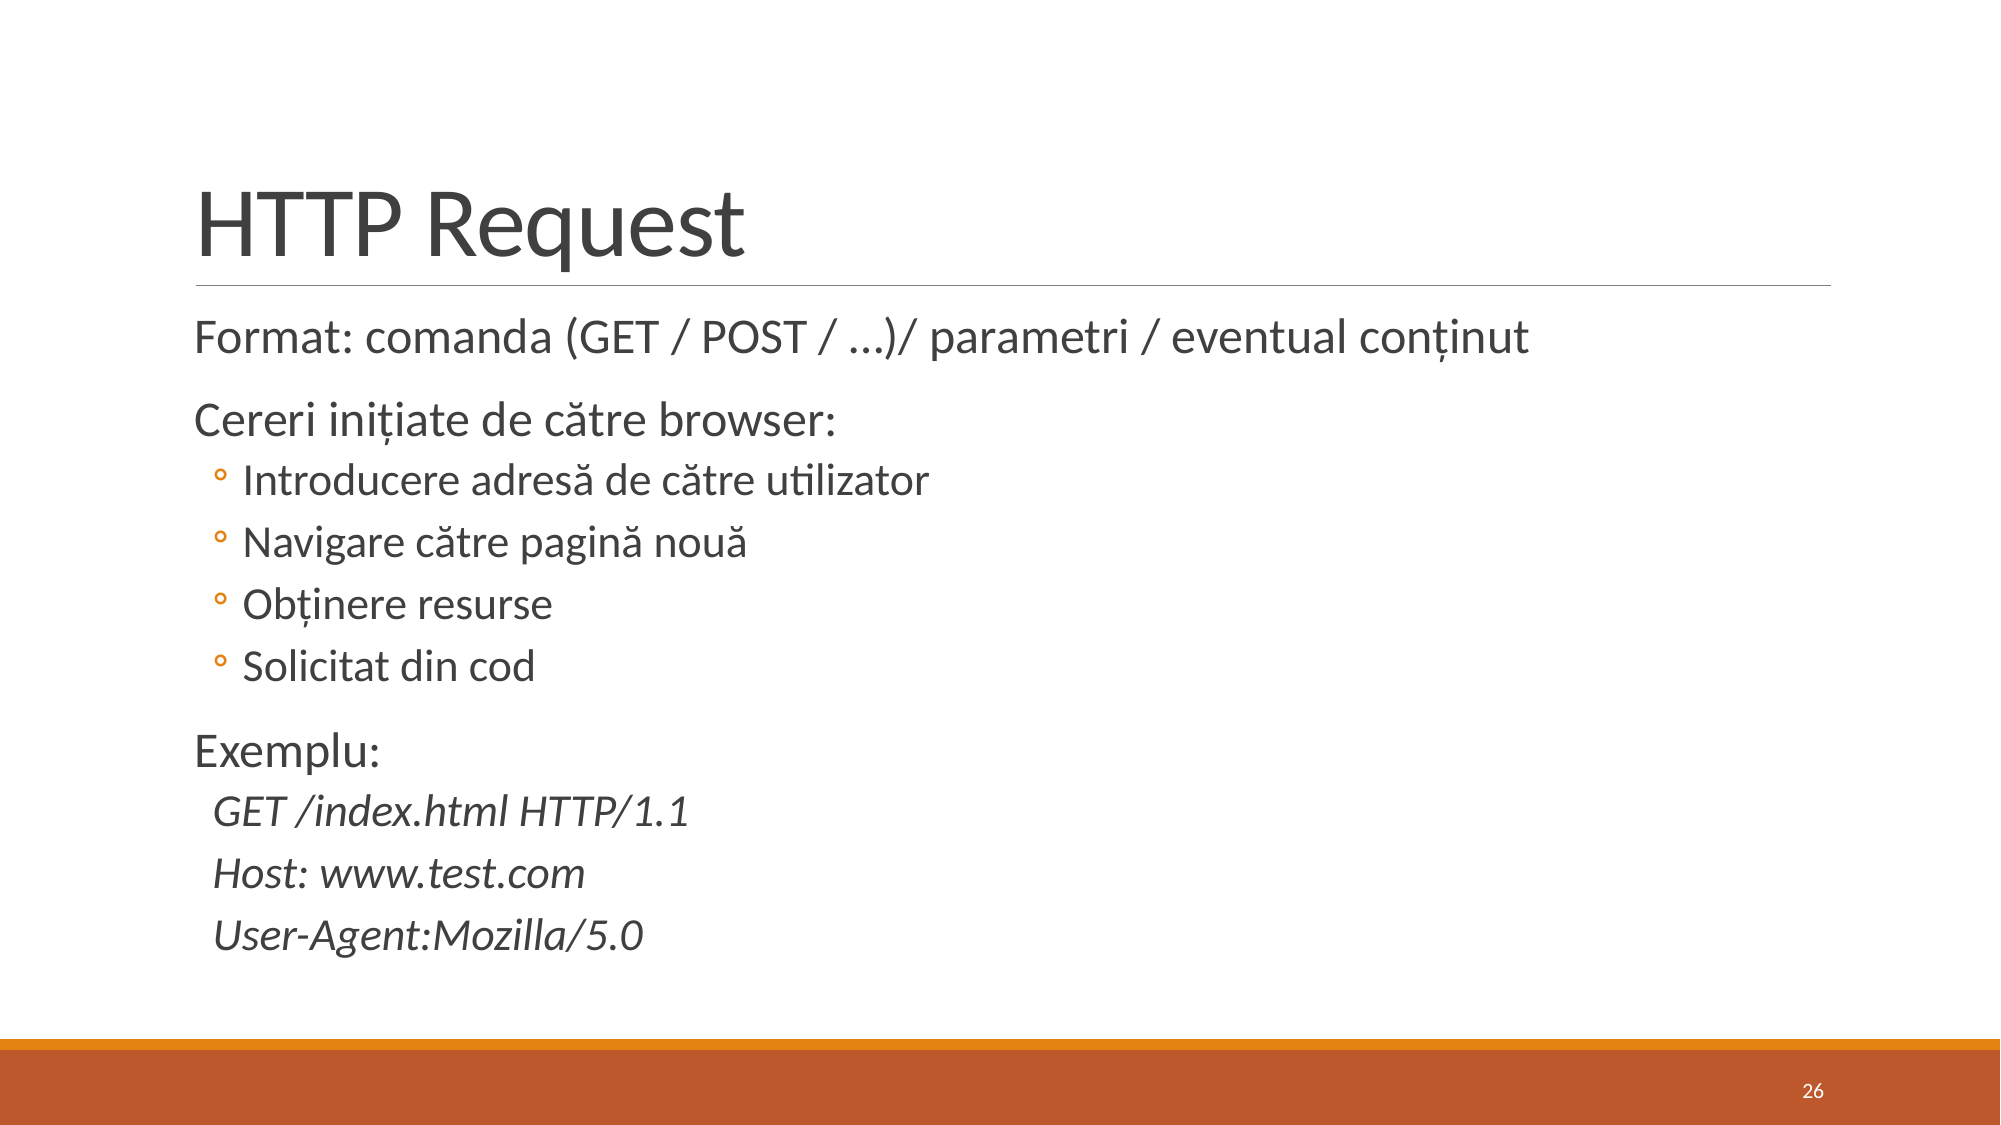

# HTTP Request
Format: comanda (GET / POST / …)/ parametri / eventual conținut
Cereri inițiate de către browser:
Introducere adresă de către utilizator
Navigare către pagină nouă
Obținere resurse
Solicitat din cod
Exemplu:
GET /index.html HTTP/1.1
Host: www.test.com
User-Agent:Mozilla/5.0

26